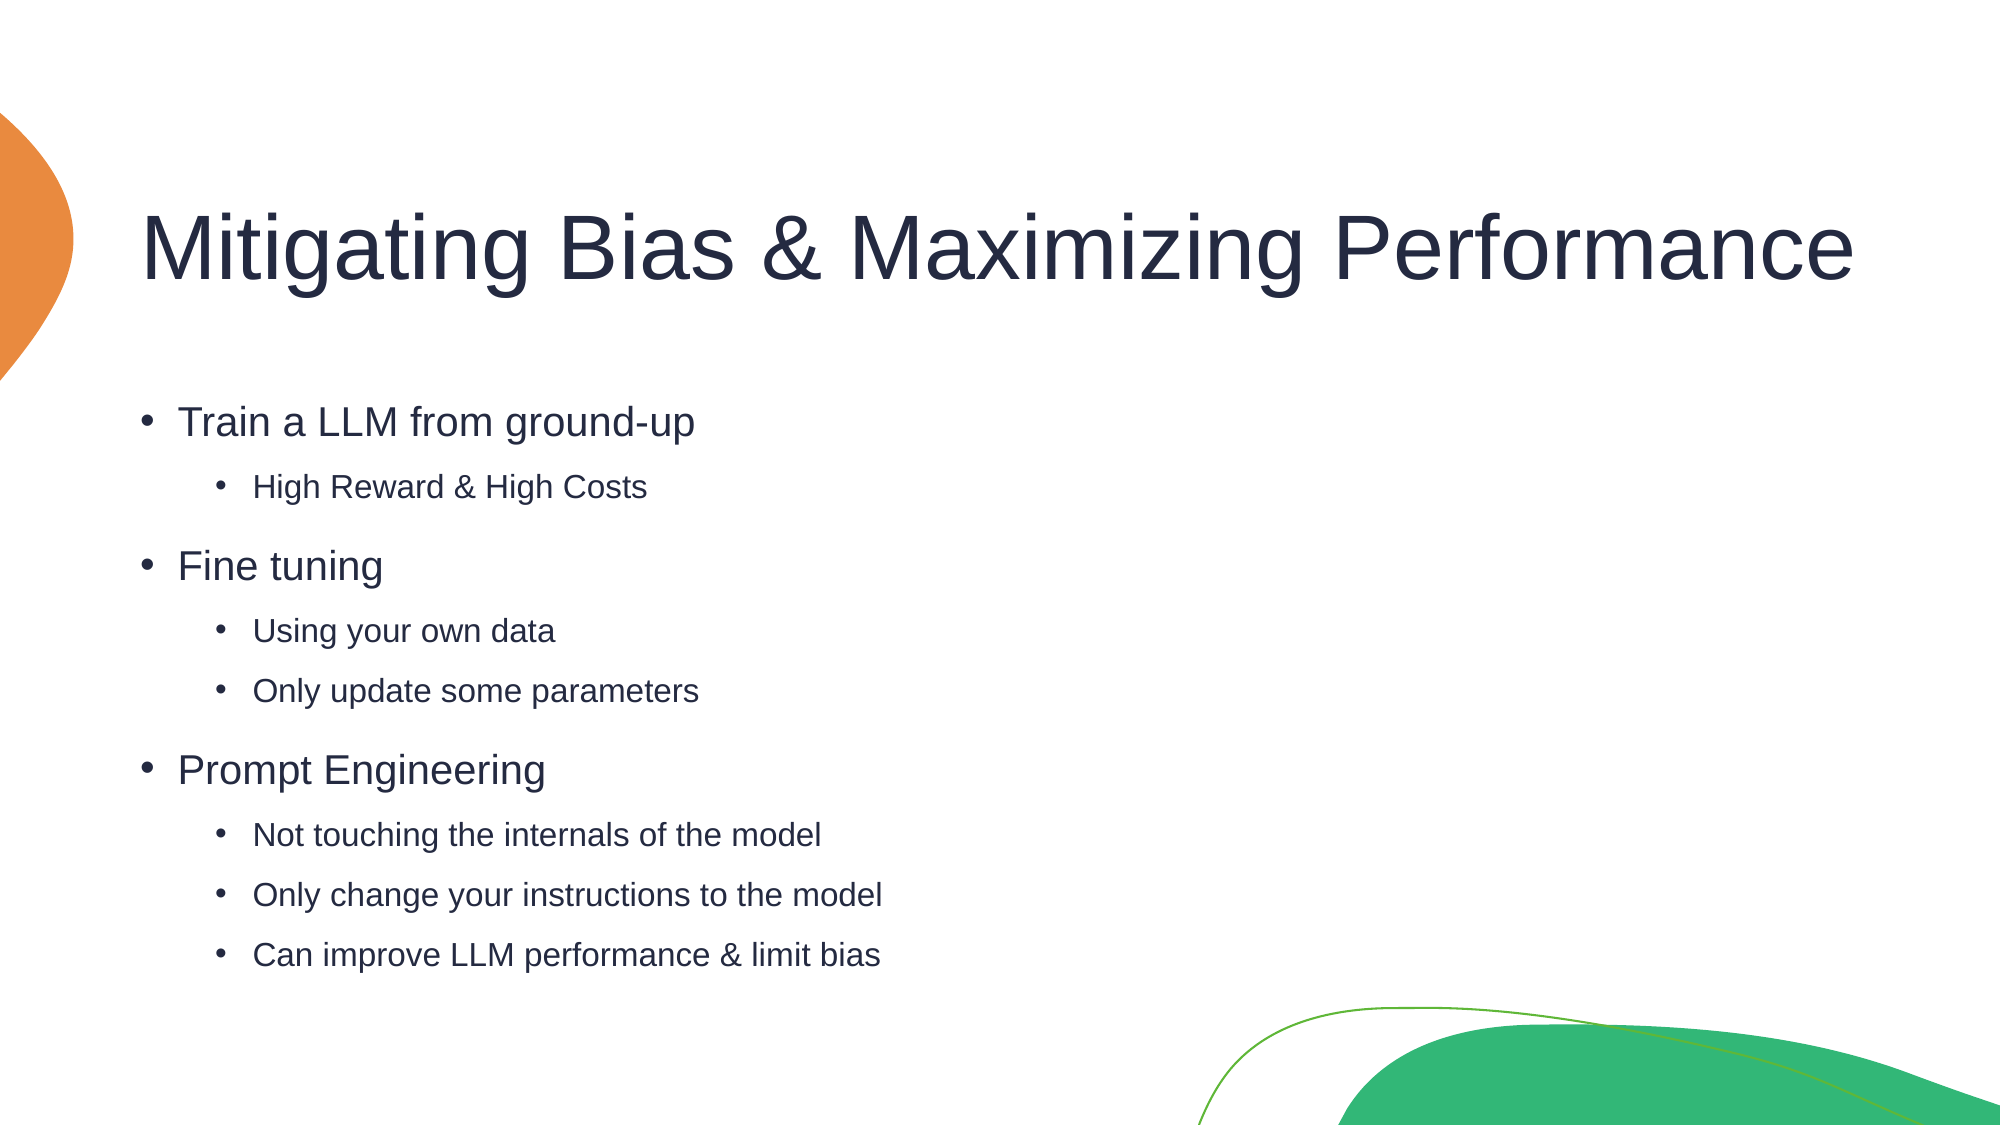

# Mitigating Bias & Maximizing Performance
Train a LLM from ground-up
High Reward & High Costs
Fine tuning
Using your own data
Only update some parameters
Prompt Engineering
Not touching the internals of the model
Only change your instructions to the model
Can improve LLM performance & limit bias